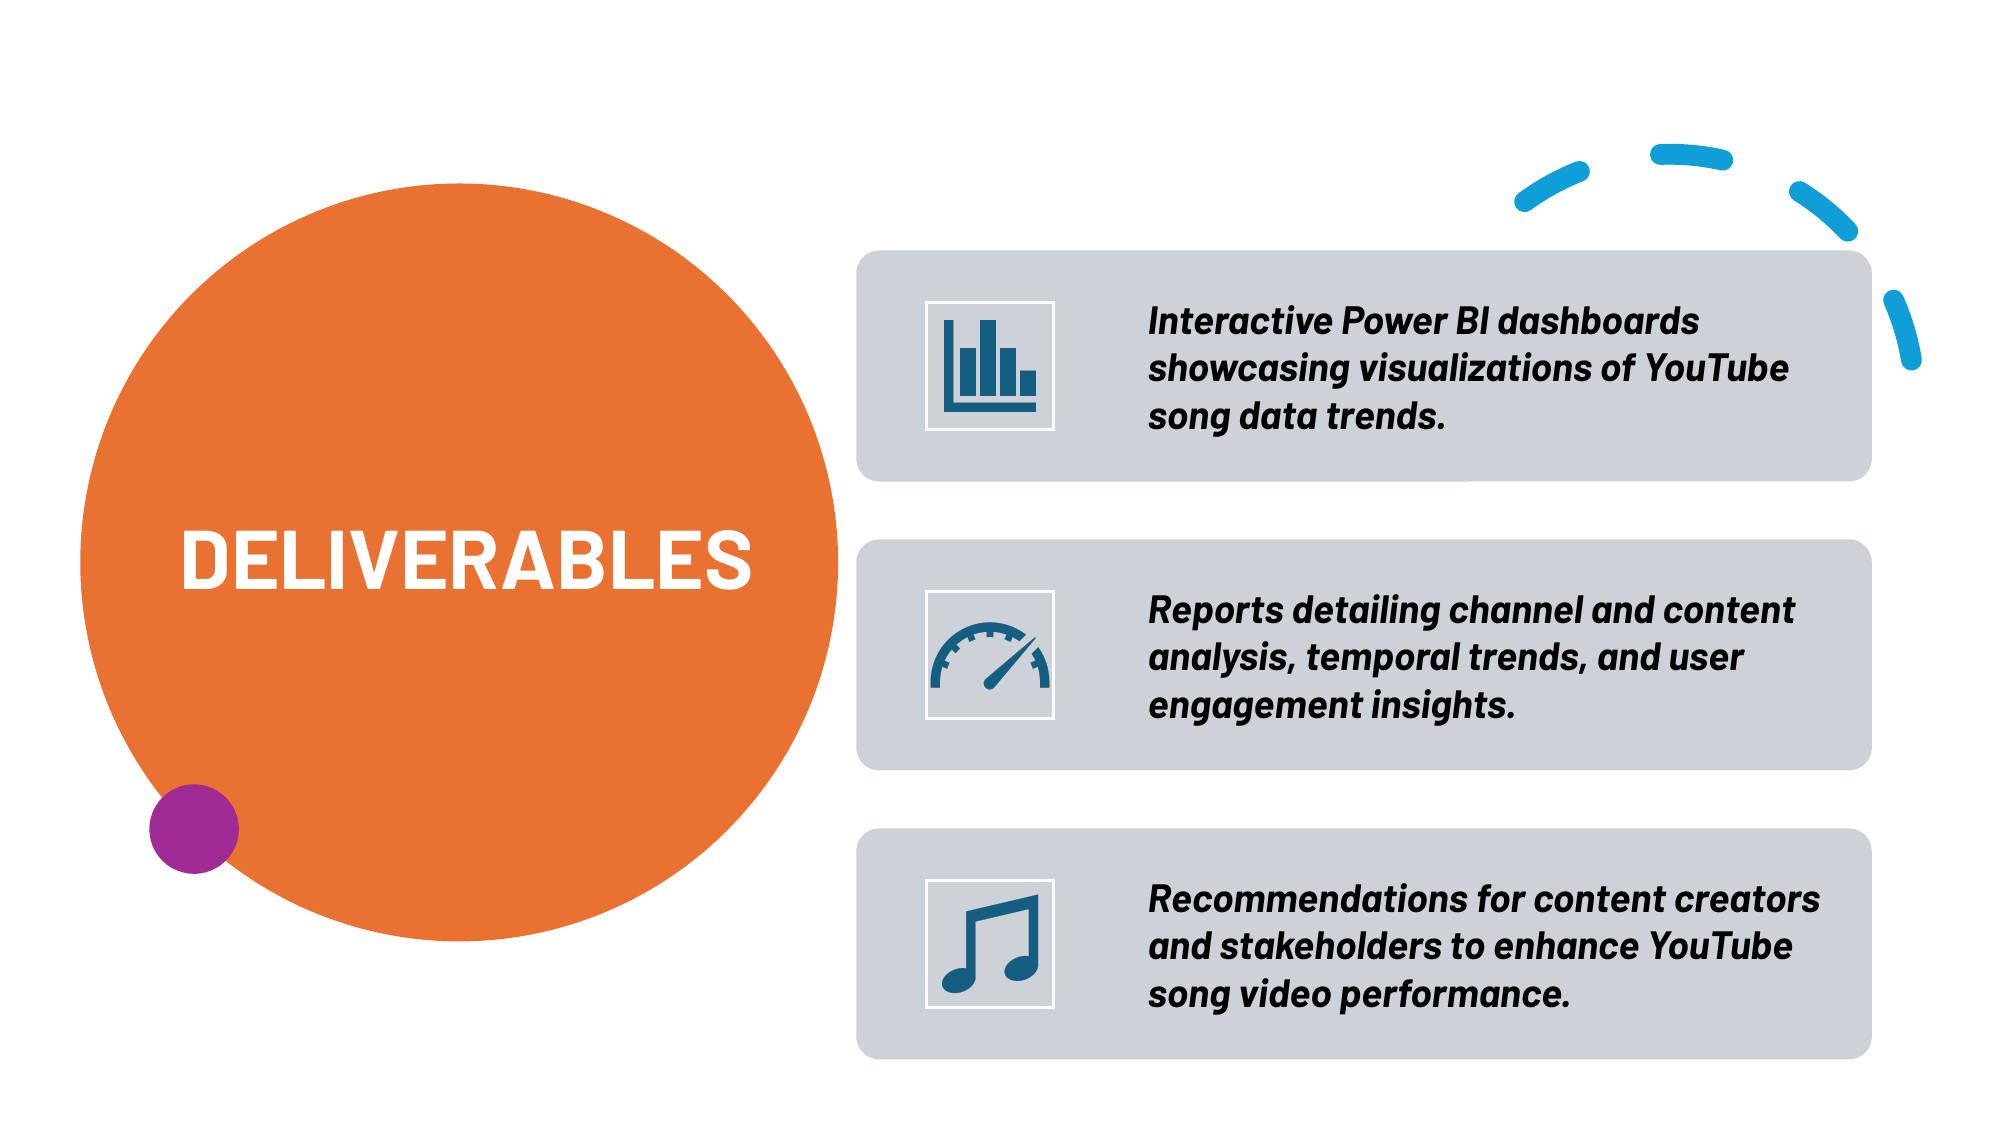

# DELIVERABLES
Interactive Power BI dashboards showcasing visualizations of YouTube song data trends.
Reports detailing channel and content analysis, temporal trends, and user engagement insights.
Recommendations for content creators and stakeholders to enhance YouTube song video performance.